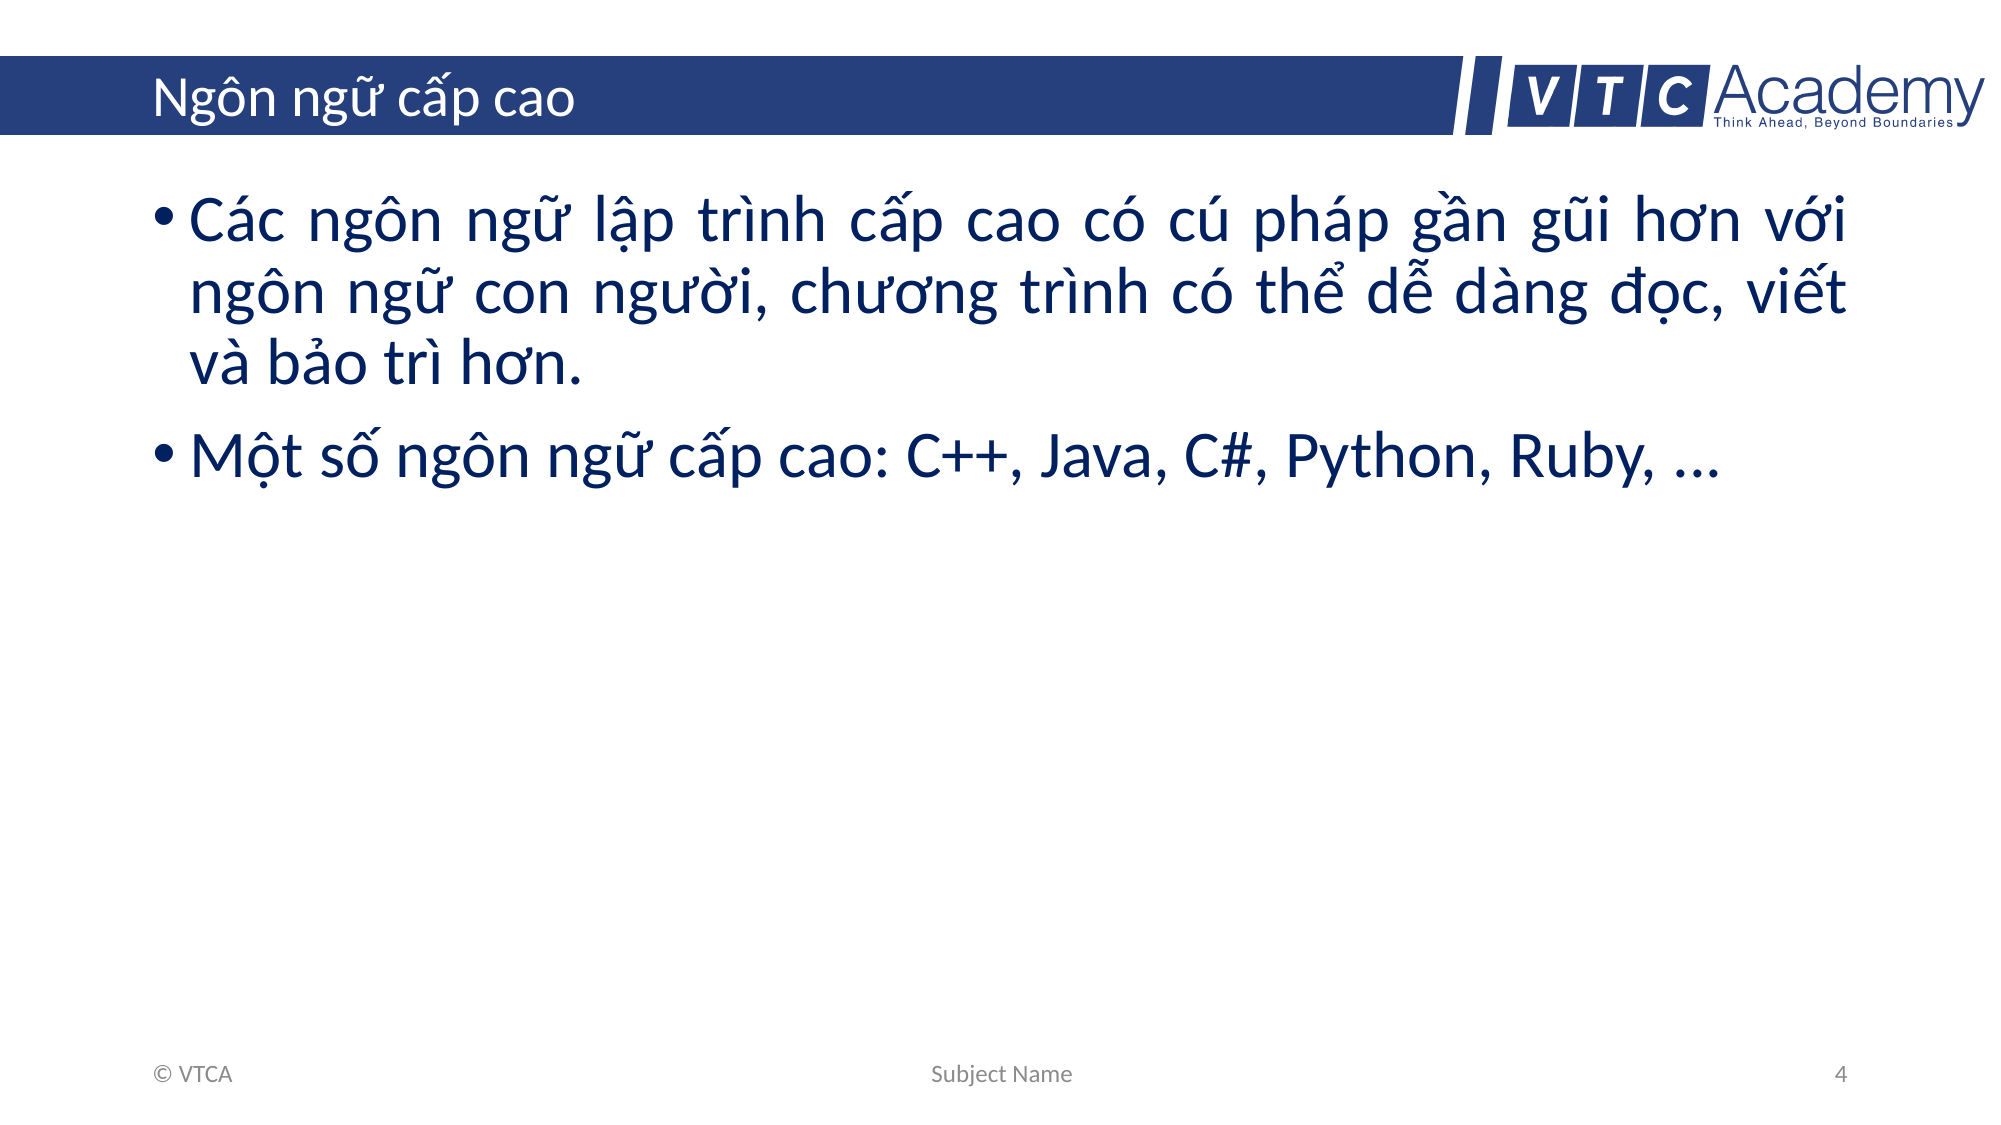

# Ngôn ngữ cấp cao
Các ngôn ngữ lập trình cấp cao có cú pháp gần gũi hơn với ngôn ngữ con người, chương trình có thể dễ dàng đọc, viết và bảo trì hơn.
Một số ngôn ngữ cấp cao: C++, Java, C#, Python, Ruby, ...

© VTCA
Subject Name
4